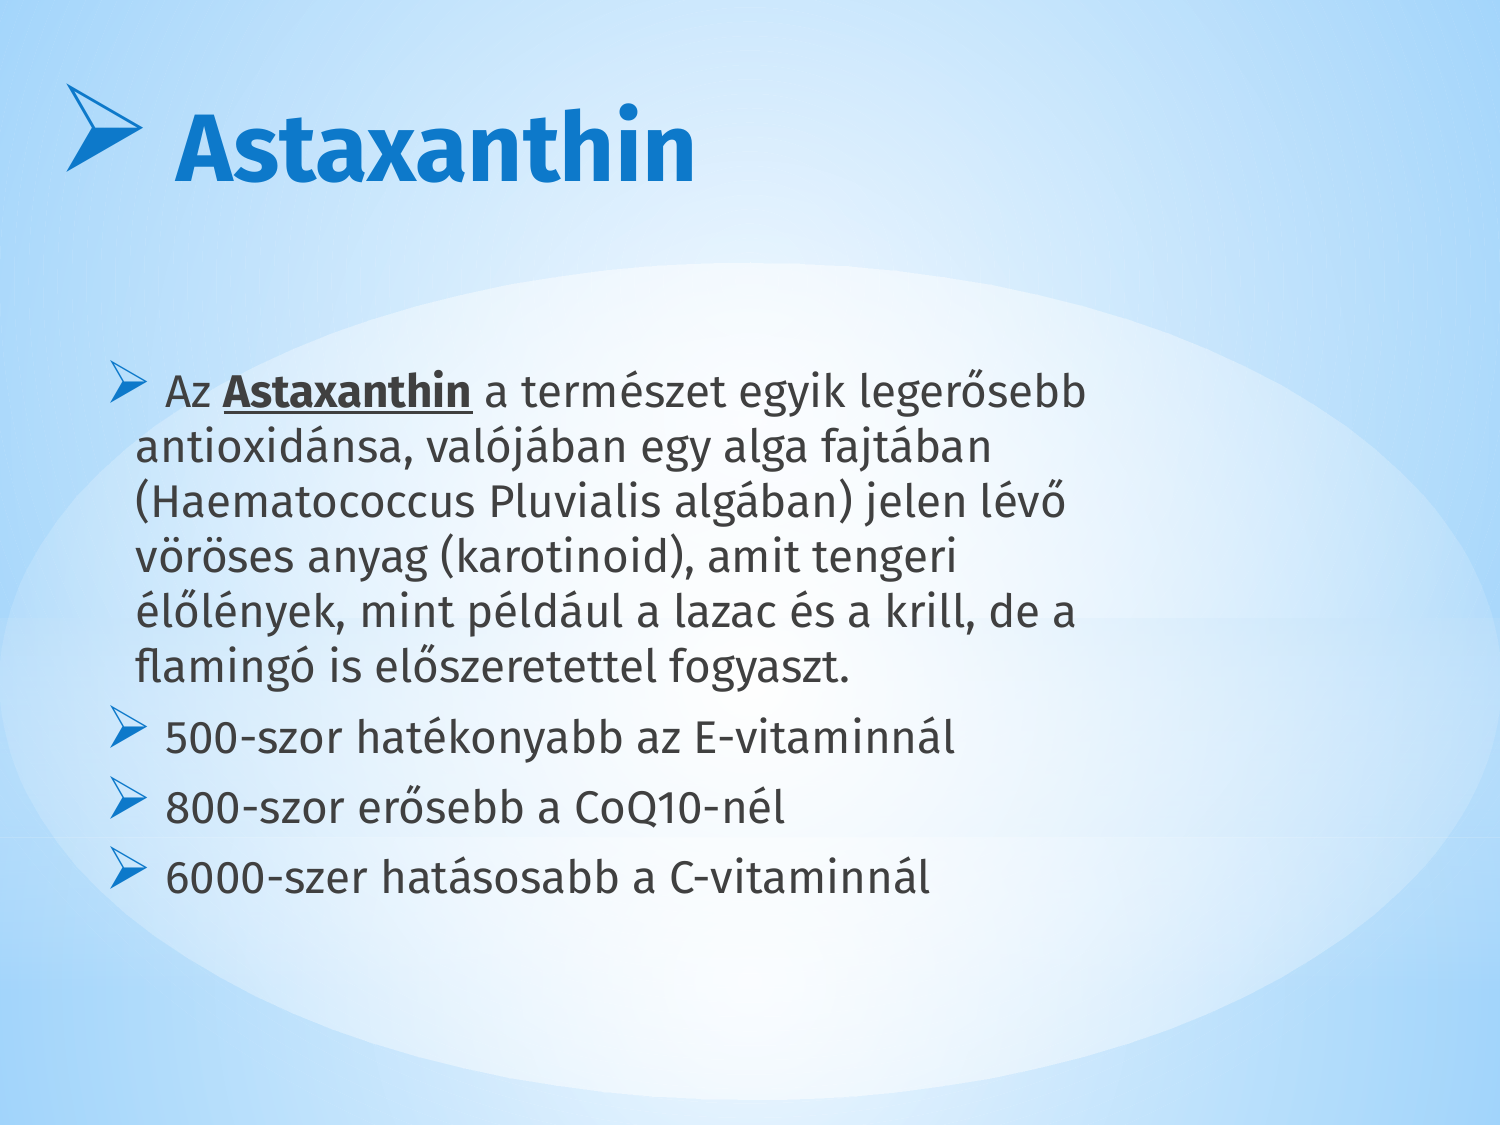

Astaxanthin
 Az Astaxanthin a természet egyik legerősebb antioxidánsa, valójában egy alga fajtában (Haematococcus Pluvialis algában) jelen lévő vöröses anyag (karotinoid), amit tengeri élőlények, mint például a lazac és a krill, de a flamingó is előszeretettel fogyaszt.
 500-szor hatékonyabb az E-vitaminnál
 800-szor erősebb a CoQ10-nél
 6000-szer hatásosabb a C-vitaminnál